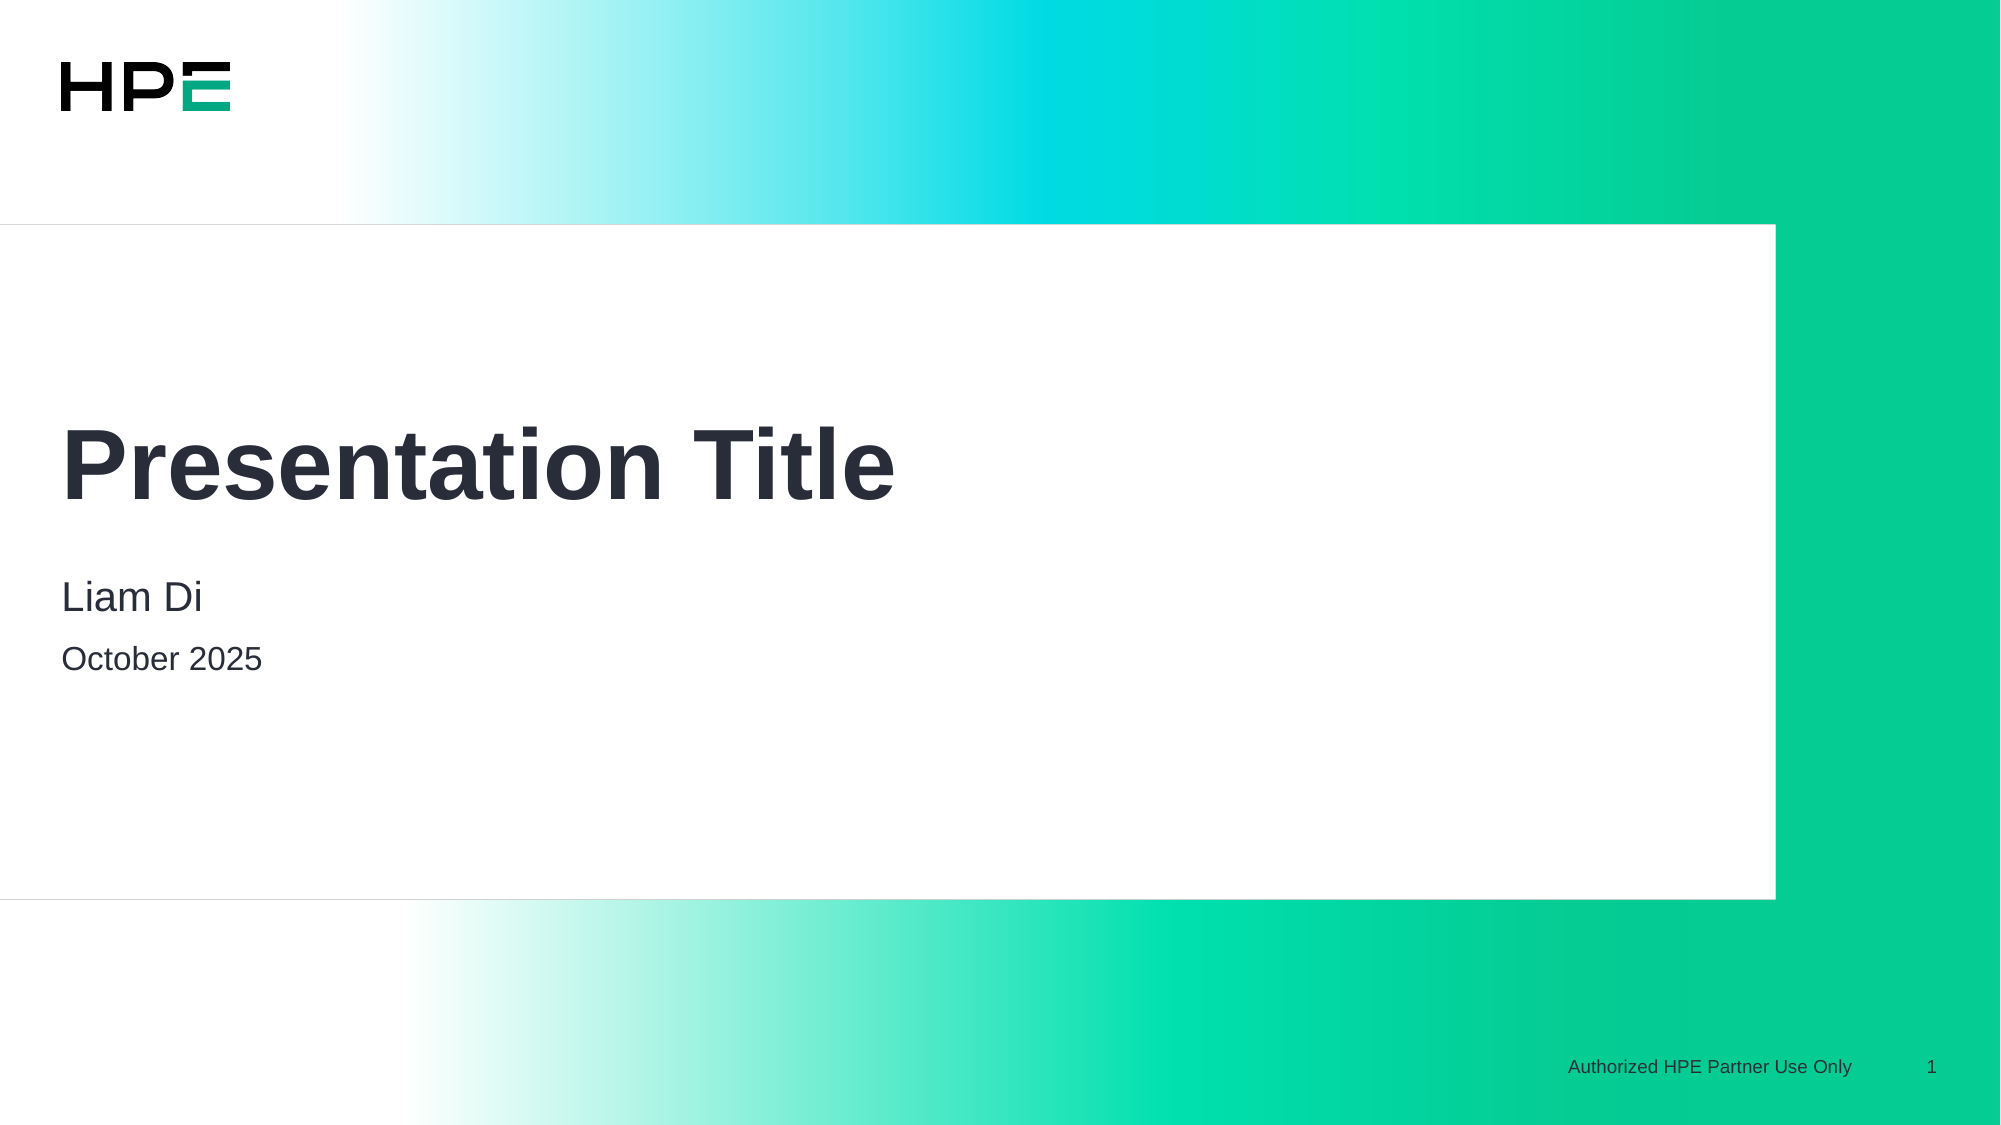

# Presentation Title

Liam Di
October 2025

Authorized HPE Partner Use Only
1